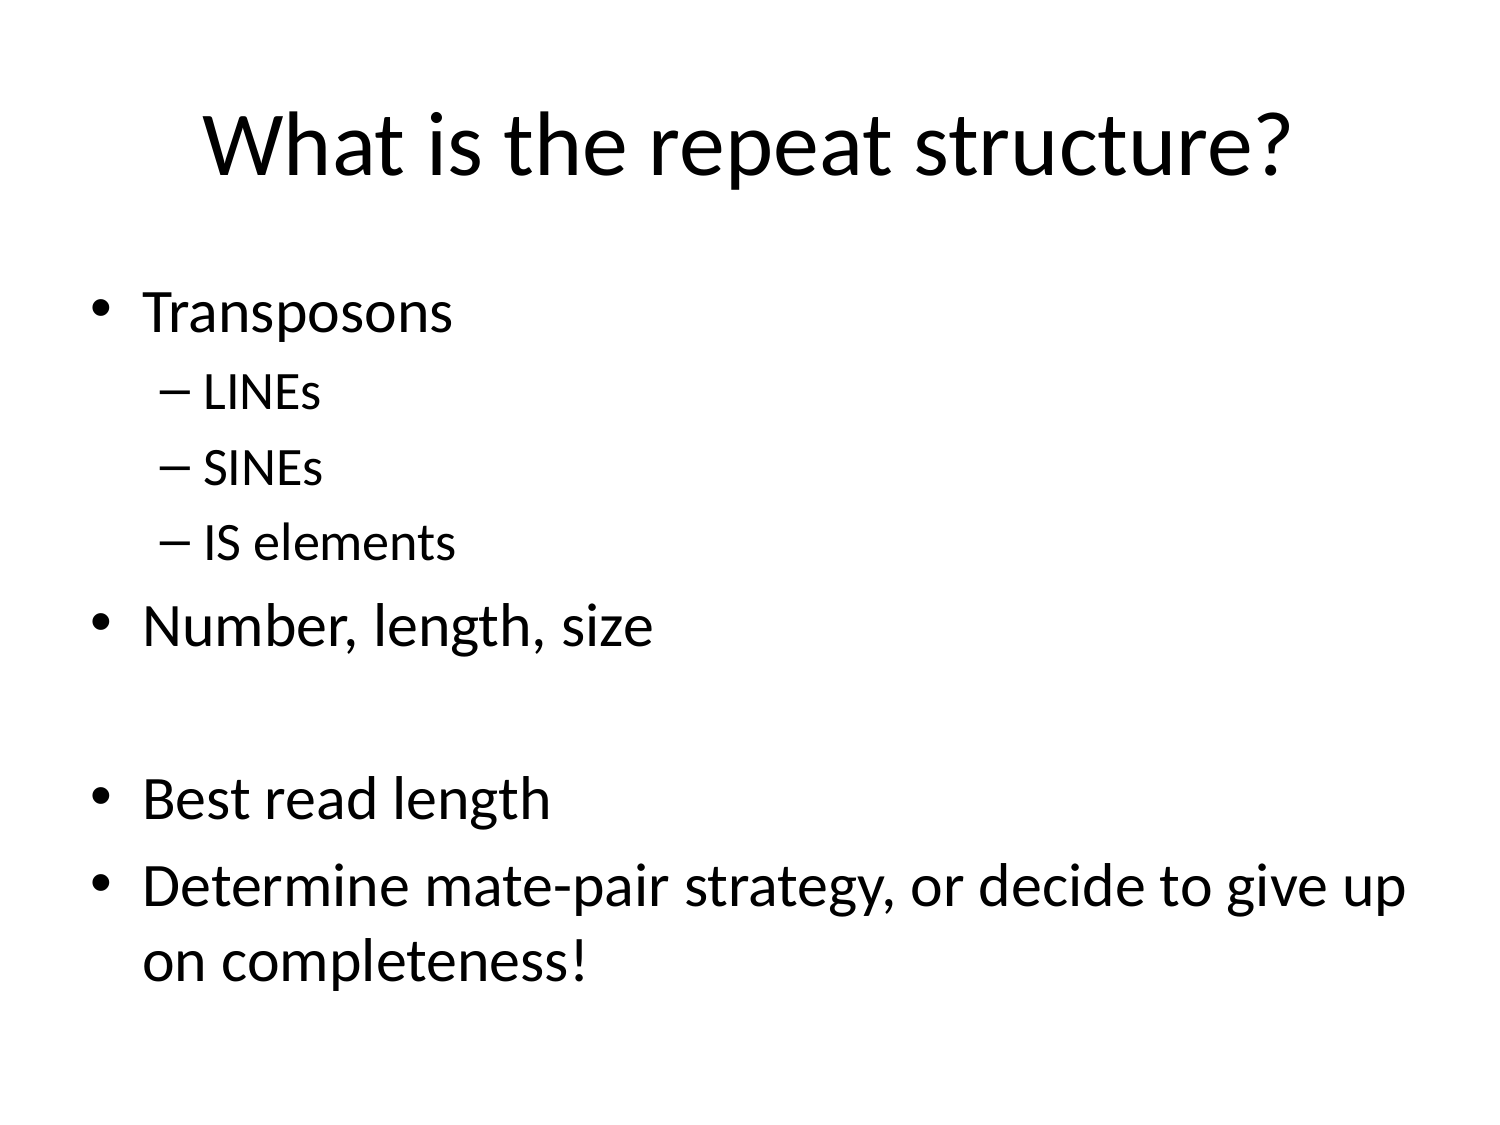

# What is the repeat structure?
Transposons
LINEs
SINEs
IS elements
Number, length, size

Best read length
Determine mate-pair strategy, or decide to give up on completeness!